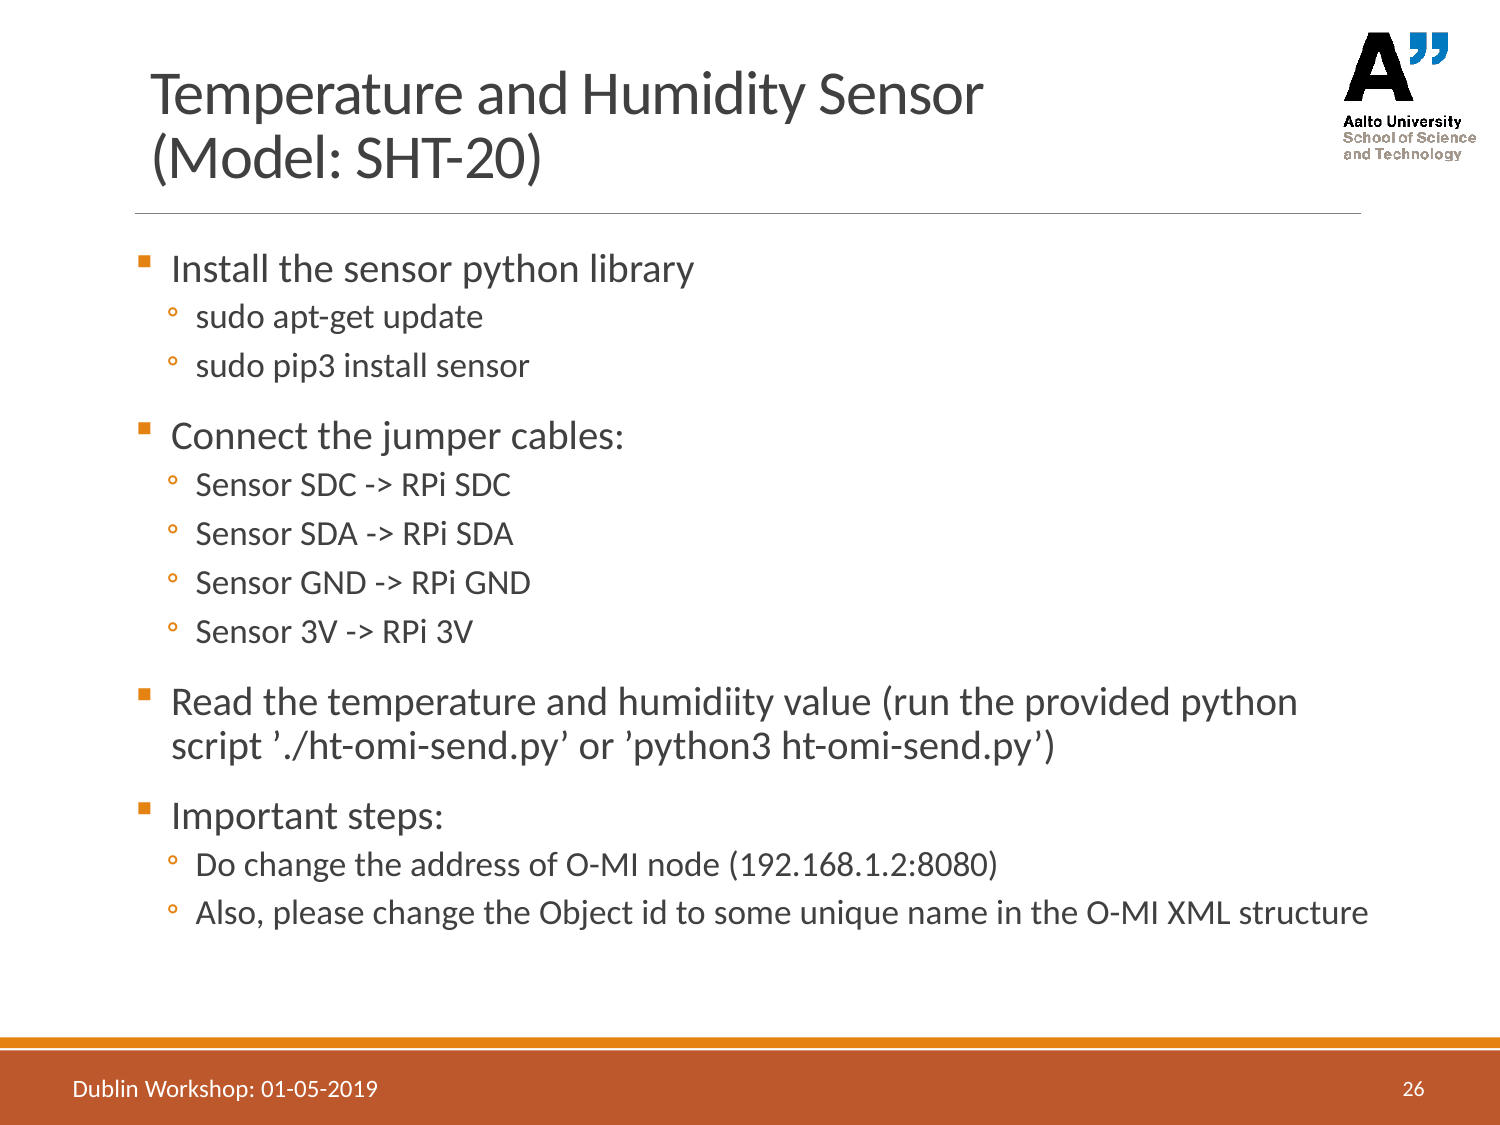

# Temperature and Humidity Sensor (Model: SHT-20)
Install the sensor python library
sudo apt-get update
sudo pip3 install sensor
Connect the jumper cables:
Sensor SDC -> RPi SDC
Sensor SDA -> RPi SDA
Sensor GND -> RPi GND
Sensor 3V -> RPi 3V
Read the temperature and humidiity value (run the provided python script ’./ht-omi-send.py’ or ’python3 ht-omi-send.py’)
Important steps:
Do change the address of O-MI node (192.168.1.2:8080)
Also, please change the Object id to some unique name in the O-MI XML structure

Dublin Workshop: 01-05-2019
26